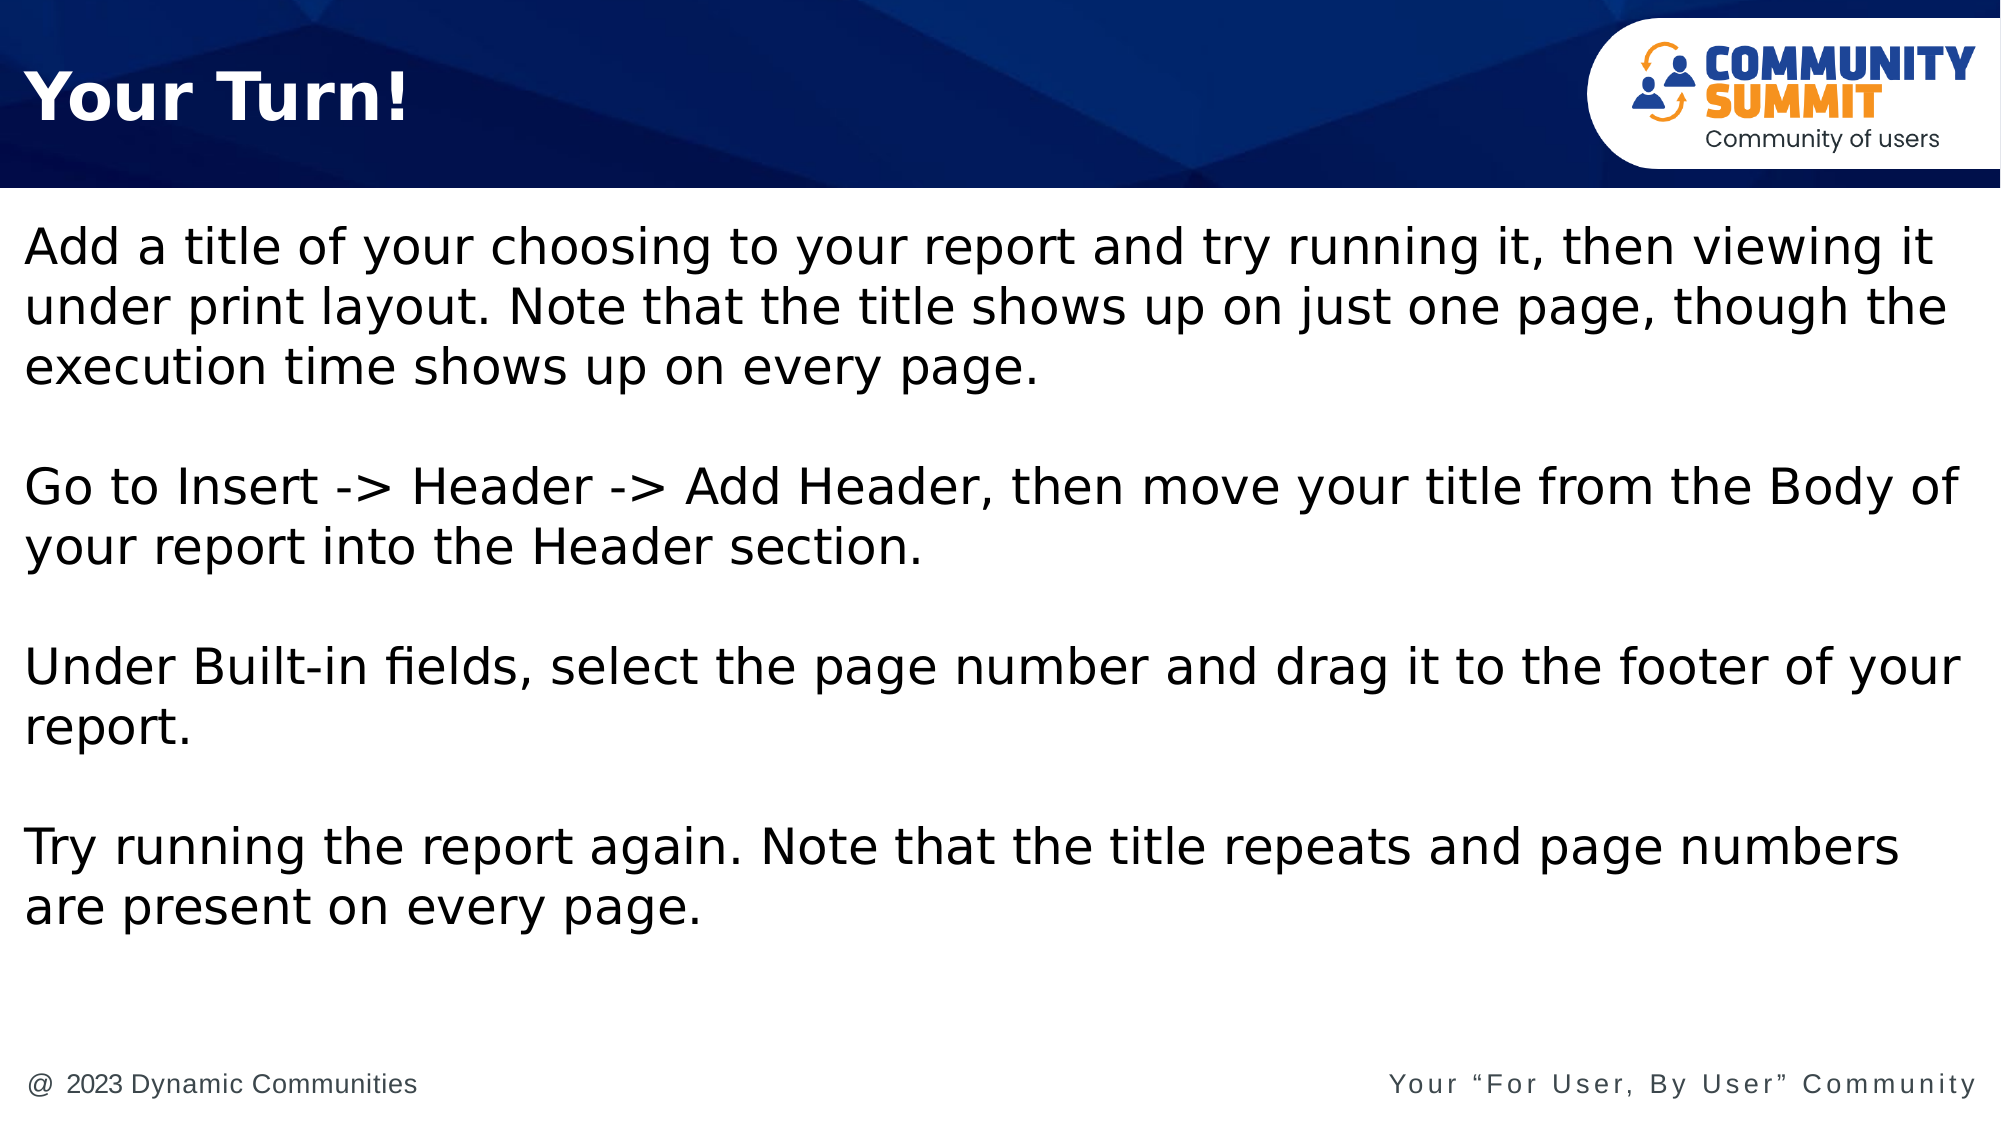

# Your Turn!
Add a title of your choosing to your report and try running it, then viewing it under print layout. Note that the title shows up on just one page, though the execution time shows up on every page.
Go to Insert -> Header -> Add Header, then move your title from the Body of your report into the Header section.
Under Built-in fields, select the page number and drag it to the footer of your report.
Try running the report again. Note that the title repeats and page numbers are present on every page.